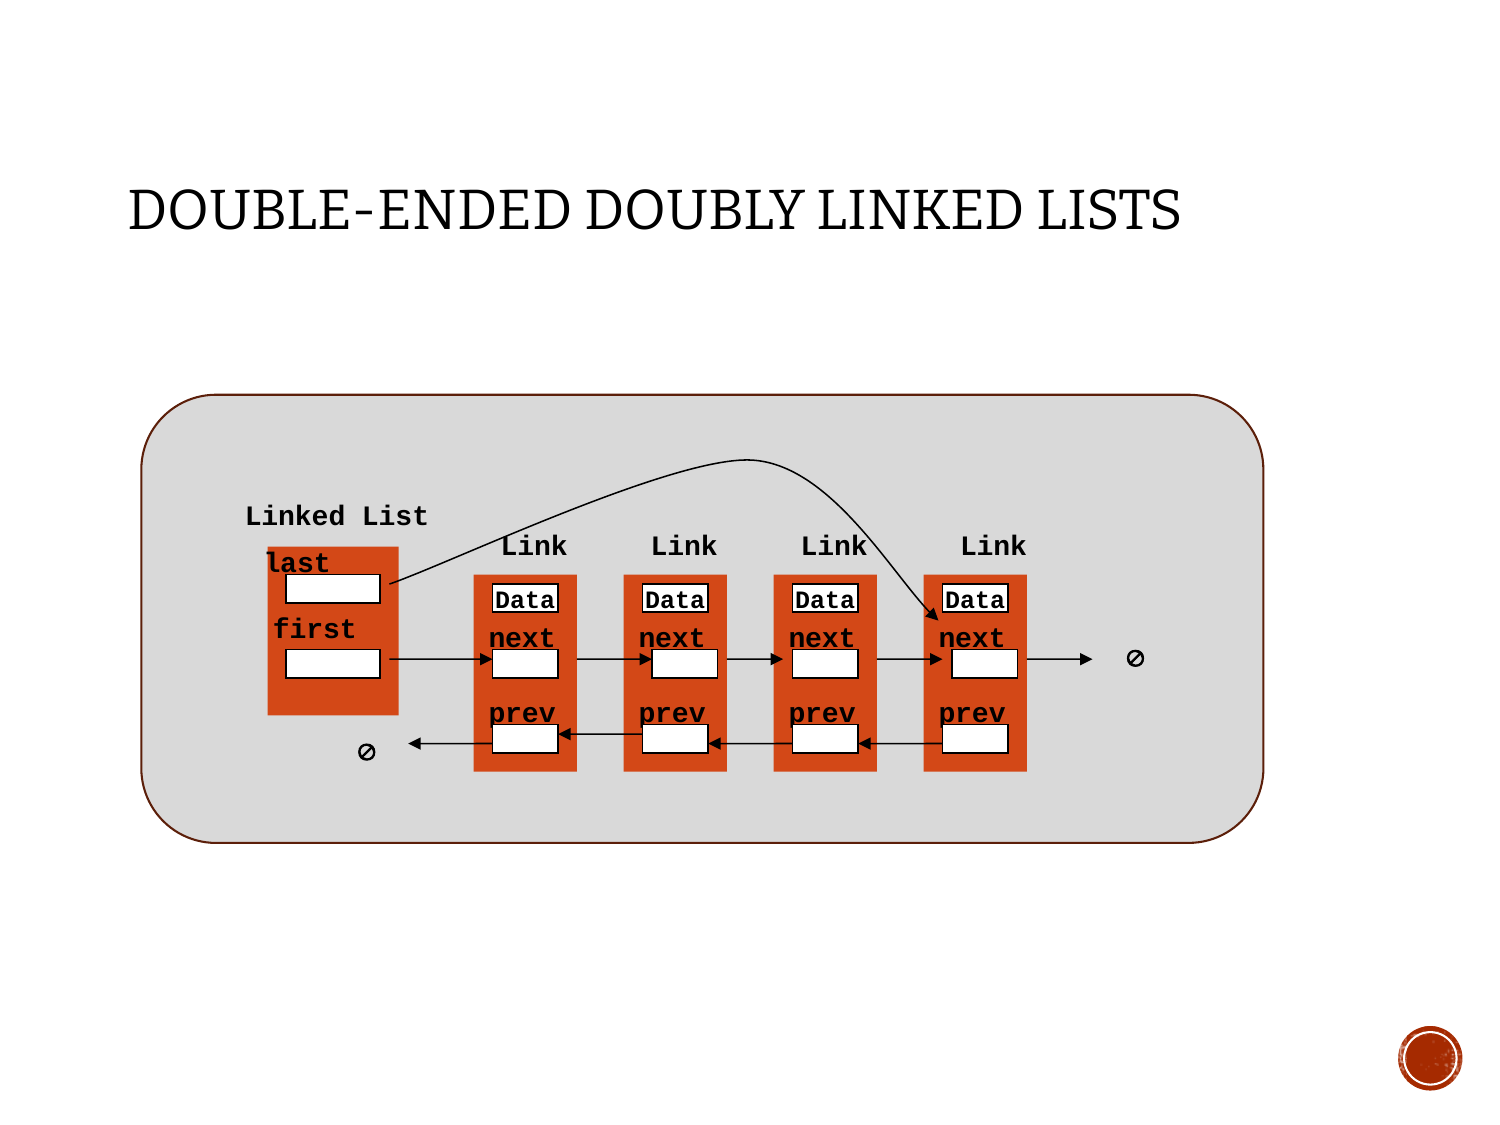

# Double-Ended Doubly Linked Lists

Linked List
Link
Link
Link
Link
last

Data
Data
Data
Data
first
next
next
next
next

∅

prev
prev
prev
prev
∅